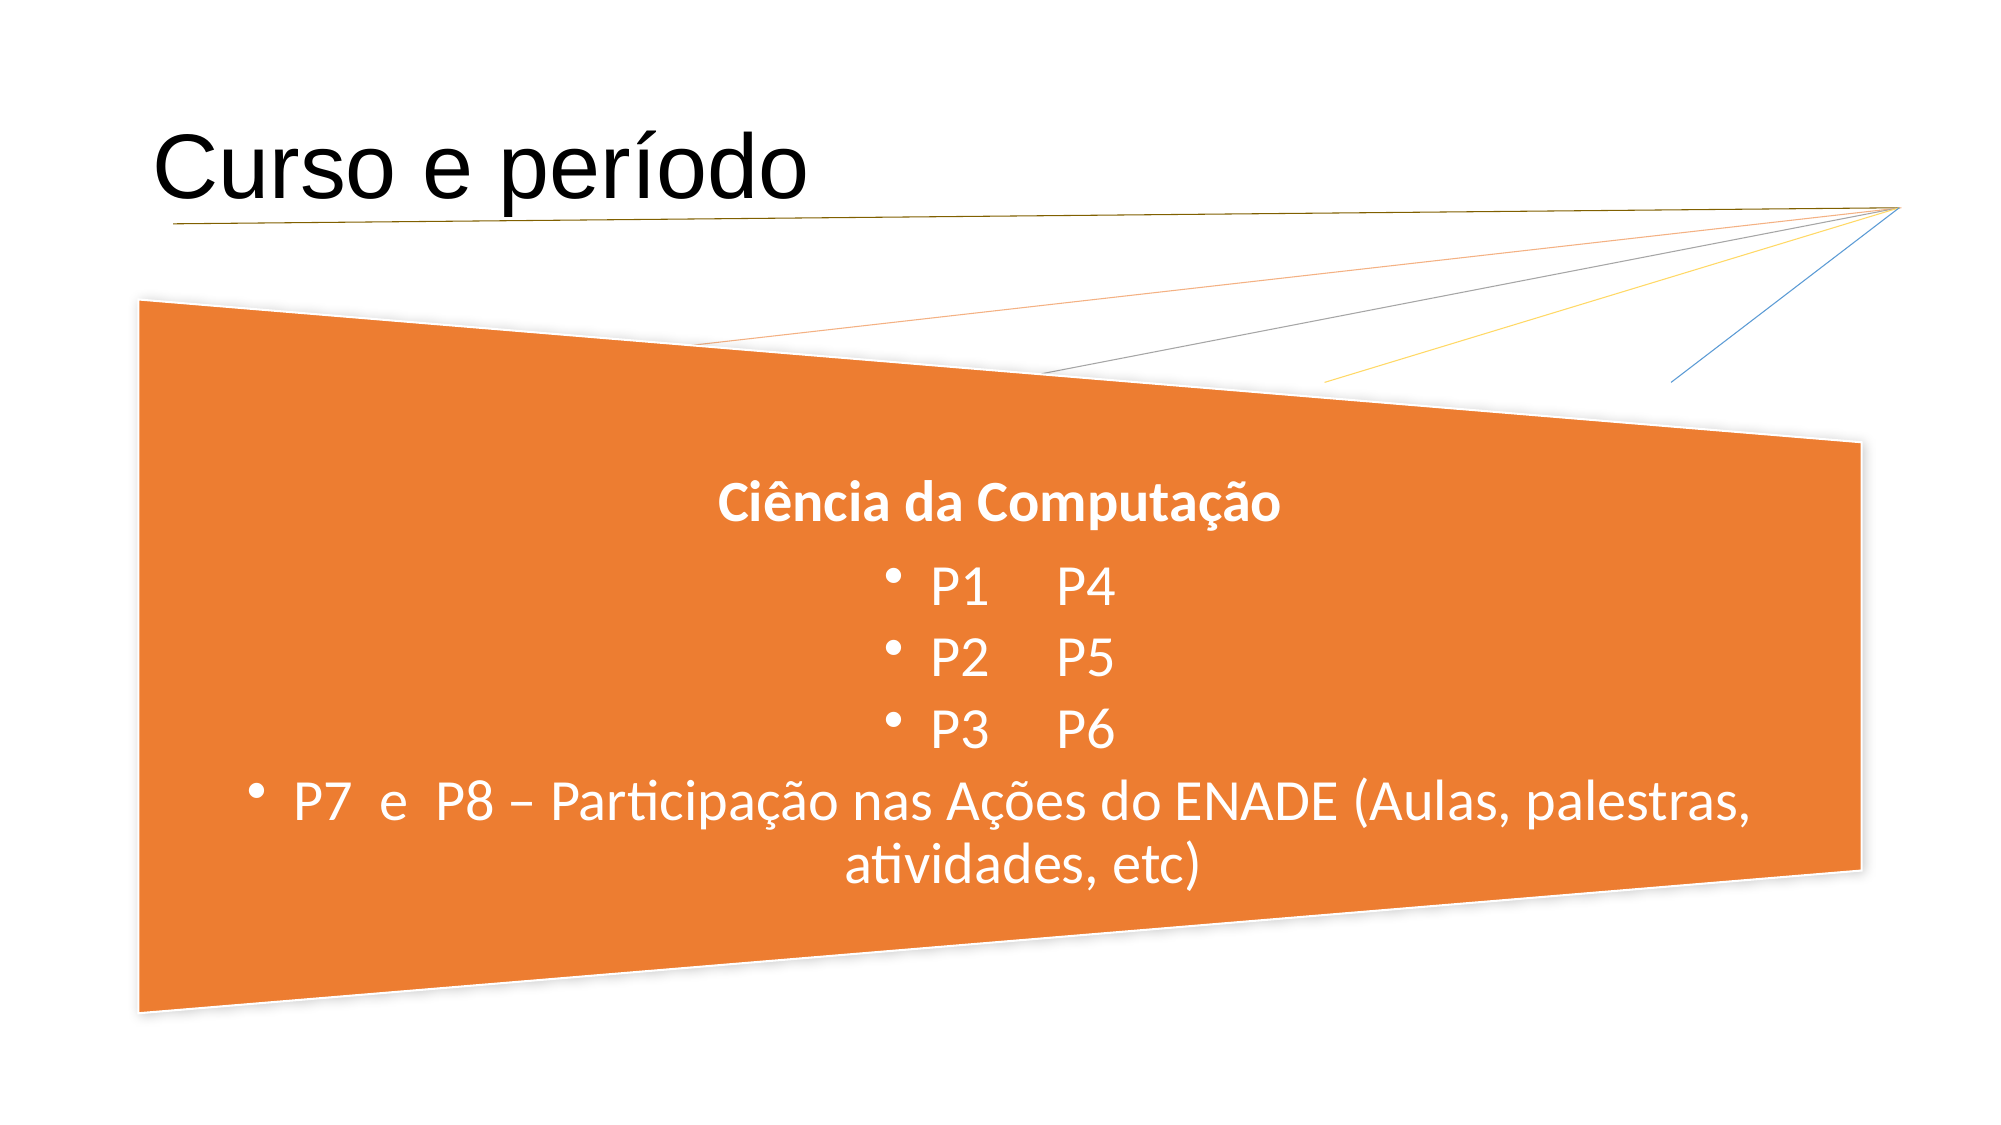

# Curso e período
Ciência da Computação
P1     P4
P2     P5
P3     P6
P7  e  P8 – Participação nas Ações do ENADE (Aulas, palestras, atividades, etc)